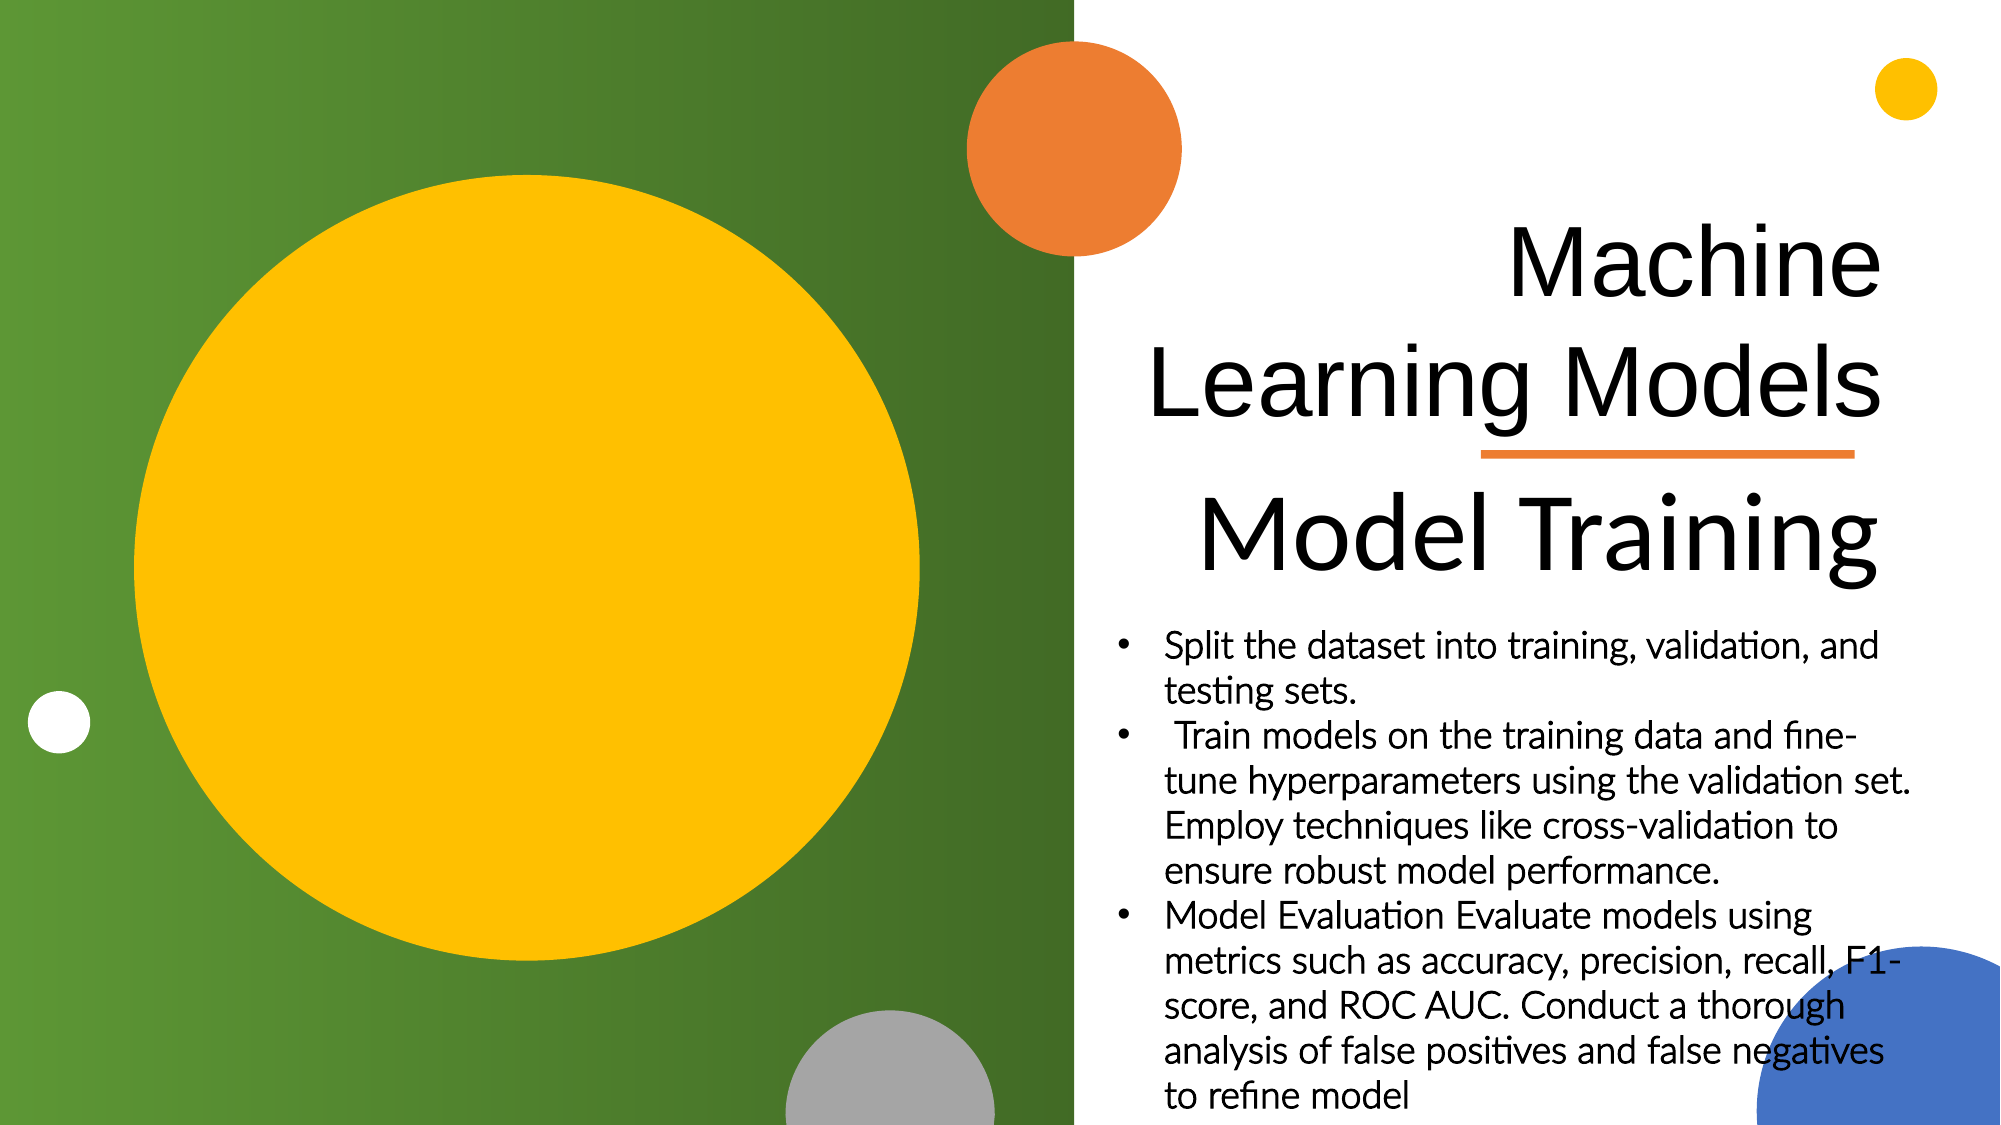

Machine Learning Models

Model Training
Split the dataset into training, validation, and testing sets.
 Train models on the training data and fine-tune hyperparameters using the validation set. Employ techniques like cross-validation to ensure robust model performance.
Model Evaluation Evaluate models using metrics such as accuracy, precision, recall, F1-score, and ROC AUC. Conduct a thorough analysis of false positives and false negatives to refine model